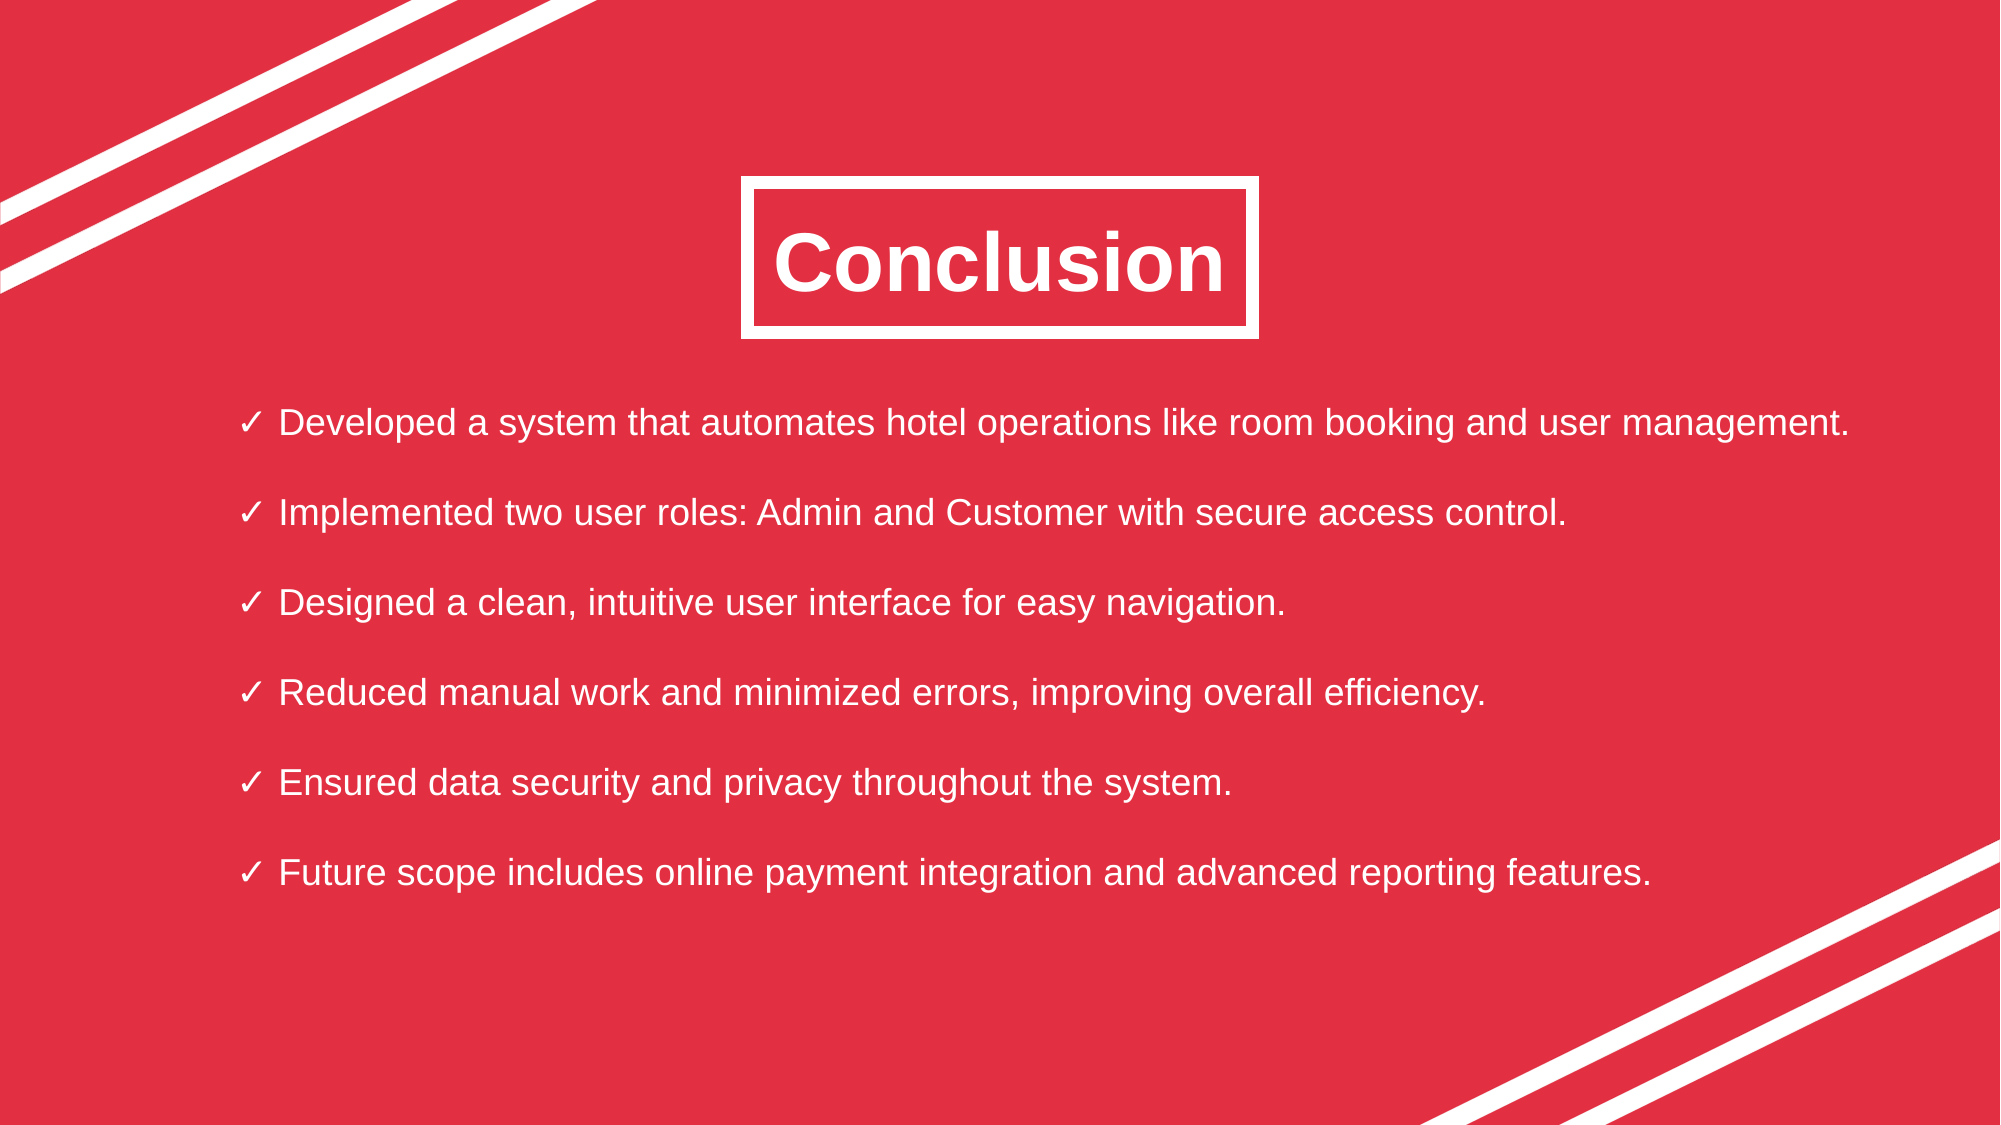

# Conclusion
✓ Developed a system that automates hotel operations like room booking and user management.

✓ Implemented two user roles: Admin and Customer with secure access control.

✓ Designed a clean, intuitive user interface for easy navigation.

✓ Reduced manual work and minimized errors, improving overall efficiency.

✓ Ensured data security and privacy throughout the system.

✓ Future scope includes online payment integration and advanced reporting features.